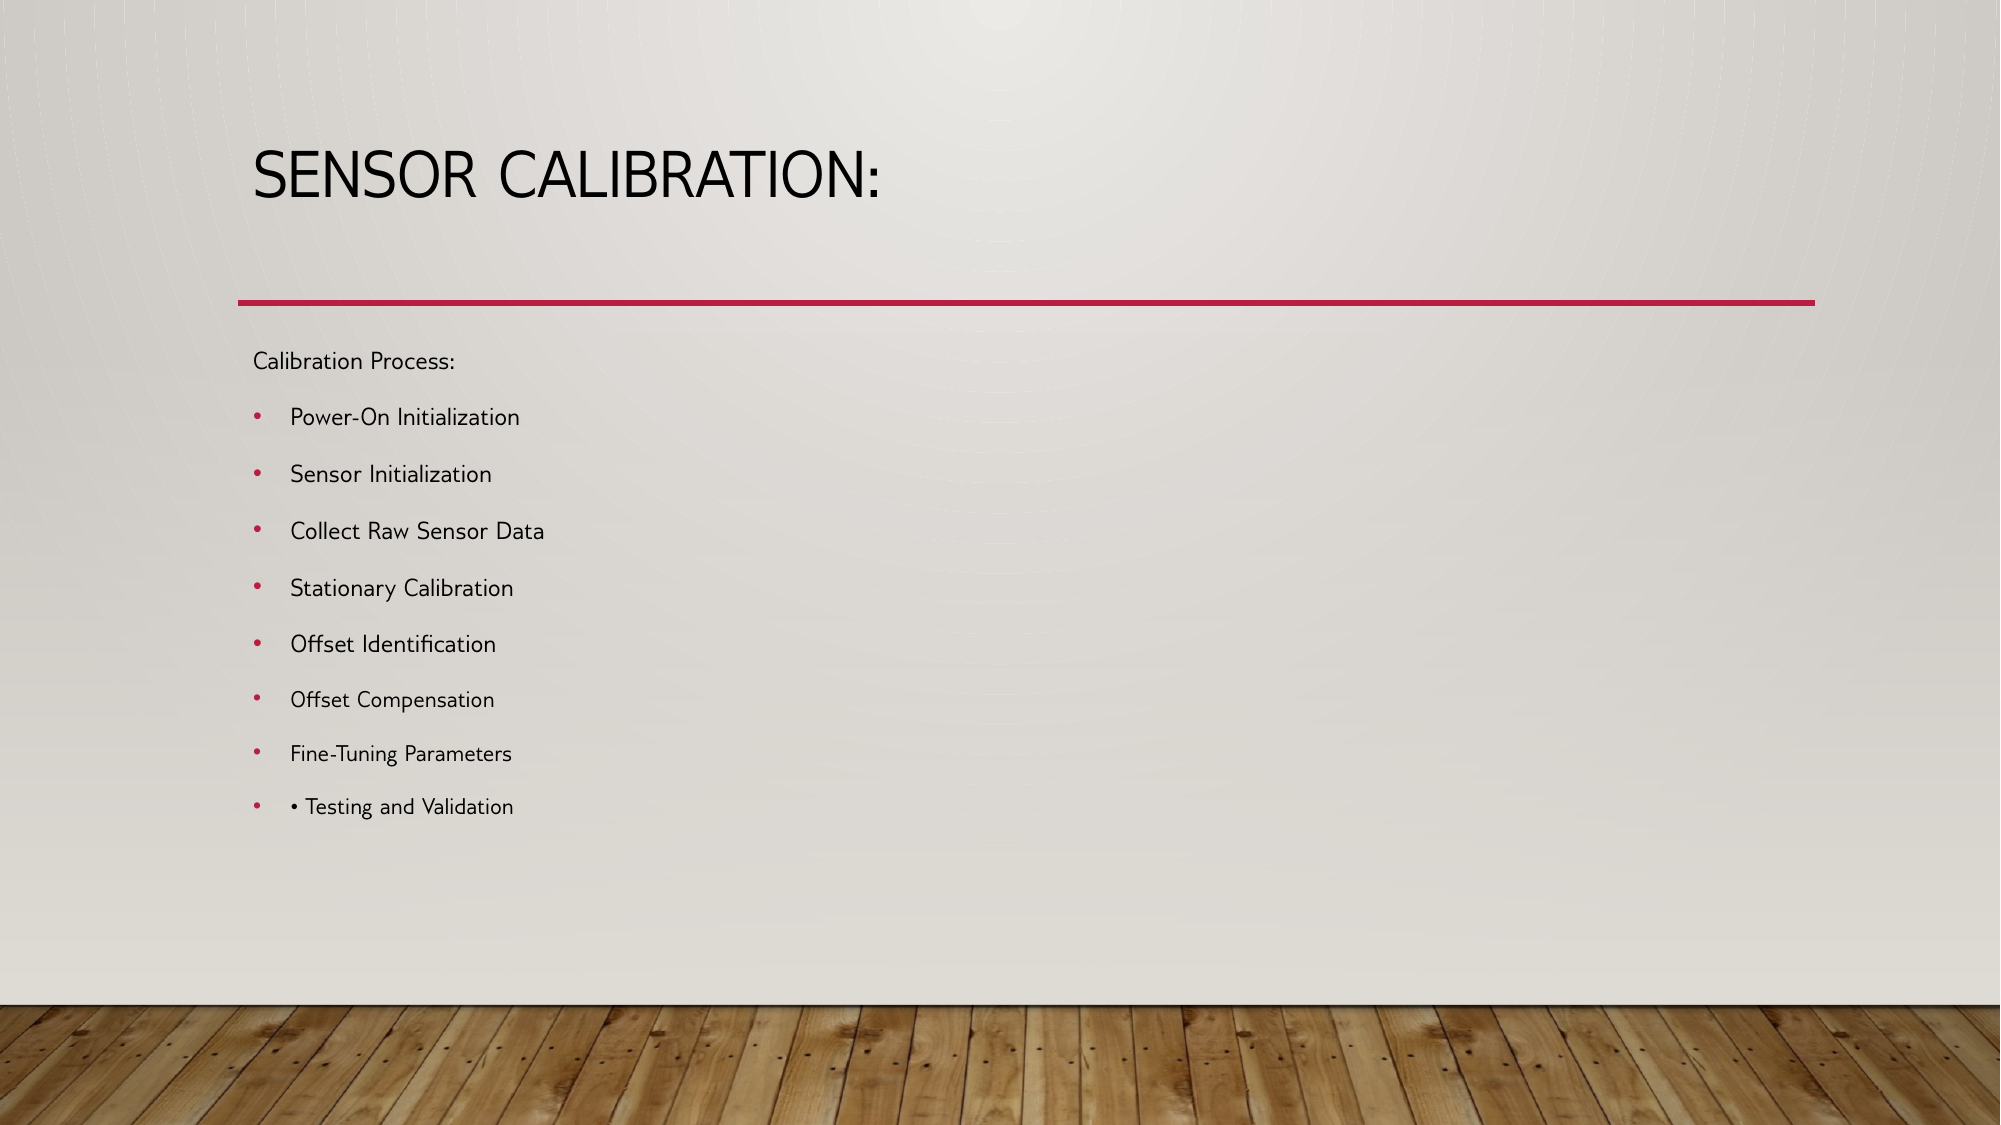

# Sensor calibration:
Calibration Process:
Power-On Initialization
Sensor Initialization
Collect Raw Sensor Data
Stationary Calibration
Offset Identification
Offset Compensation
Fine-Tuning Parameters
• Testing and Validation